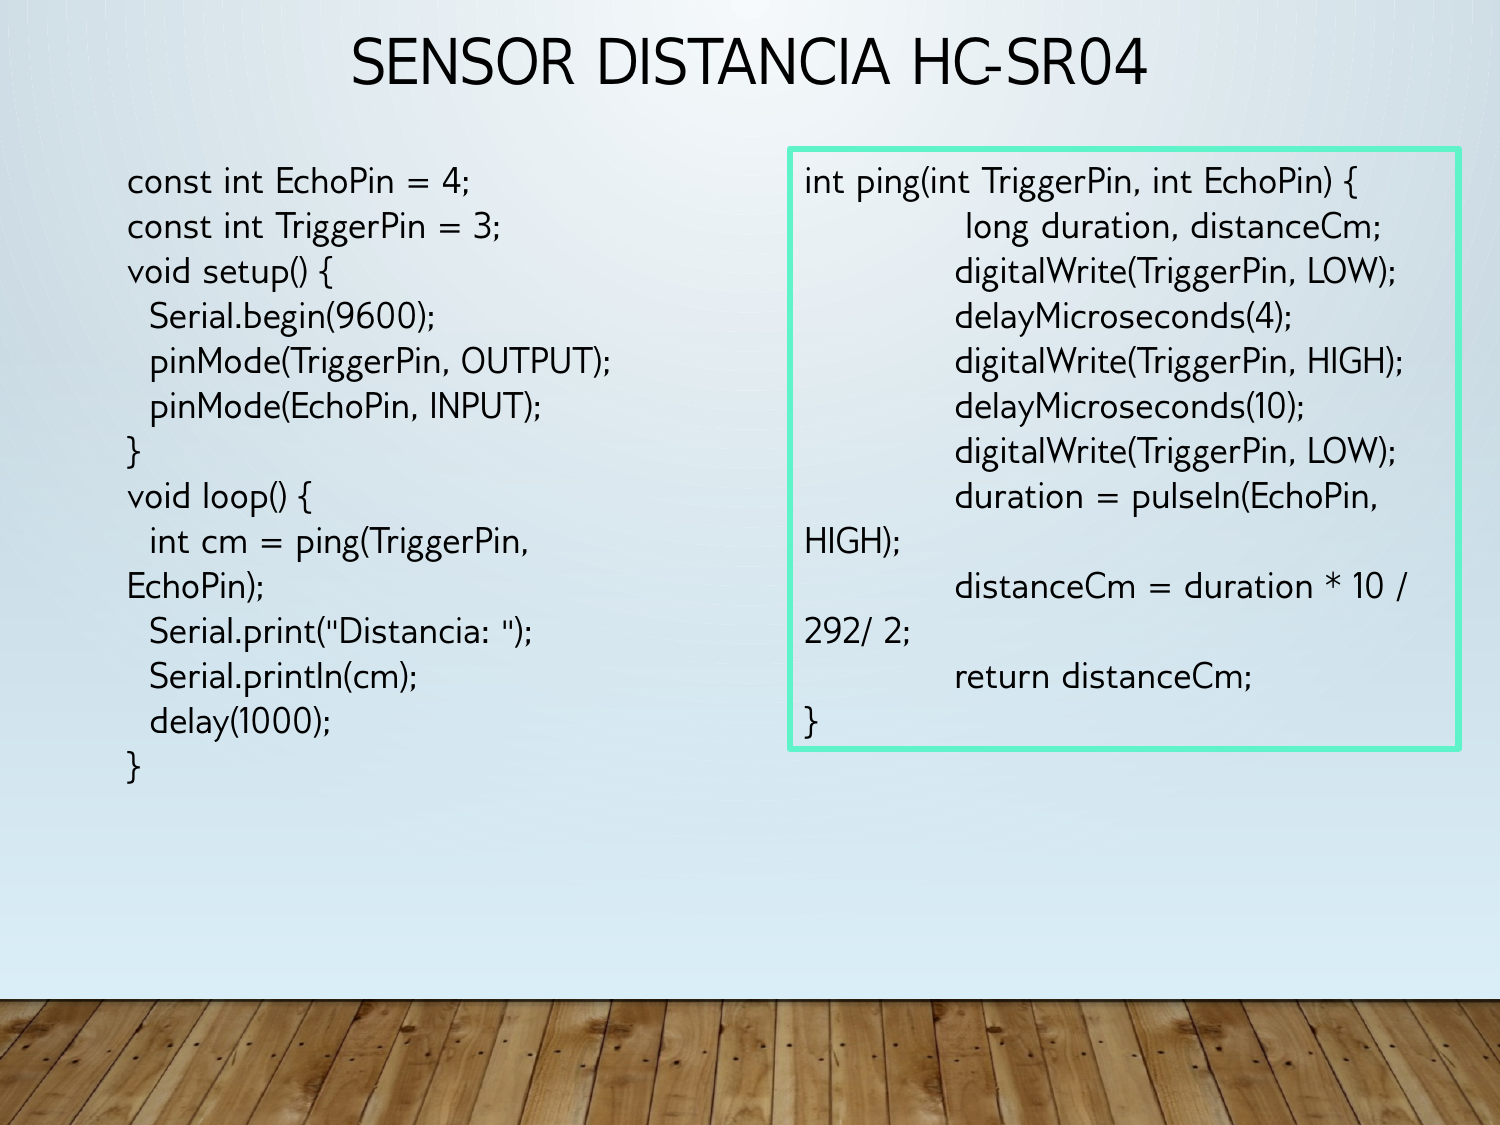

Sensor Distancia HC-SR04
const int EchoPin = 4;
const int TriggerPin = 3;
void setup() {
  Serial.begin(9600);
  pinMode(TriggerPin, OUTPUT);
  pinMode(EchoPin, INPUT);
}
void loop() {
  int cm = ping(TriggerPin, EchoPin);
  Serial.print("Distancia: ");
  Serial.println(cm);
  delay(1000);
}

int ping(int TriggerPin, int EchoPin) {
 	 long duration, distanceCm;
  	digitalWrite(TriggerPin, LOW);
	delayMicroseconds(4);
  	digitalWrite(TriggerPin, HIGH);
  	delayMicroseconds(10);
  	digitalWrite(TriggerPin, LOW);
  	duration = pulseIn(EchoPin, HIGH);
  	distanceCm = duration * 10 / 292/ 2;
  	return distanceCm;
}